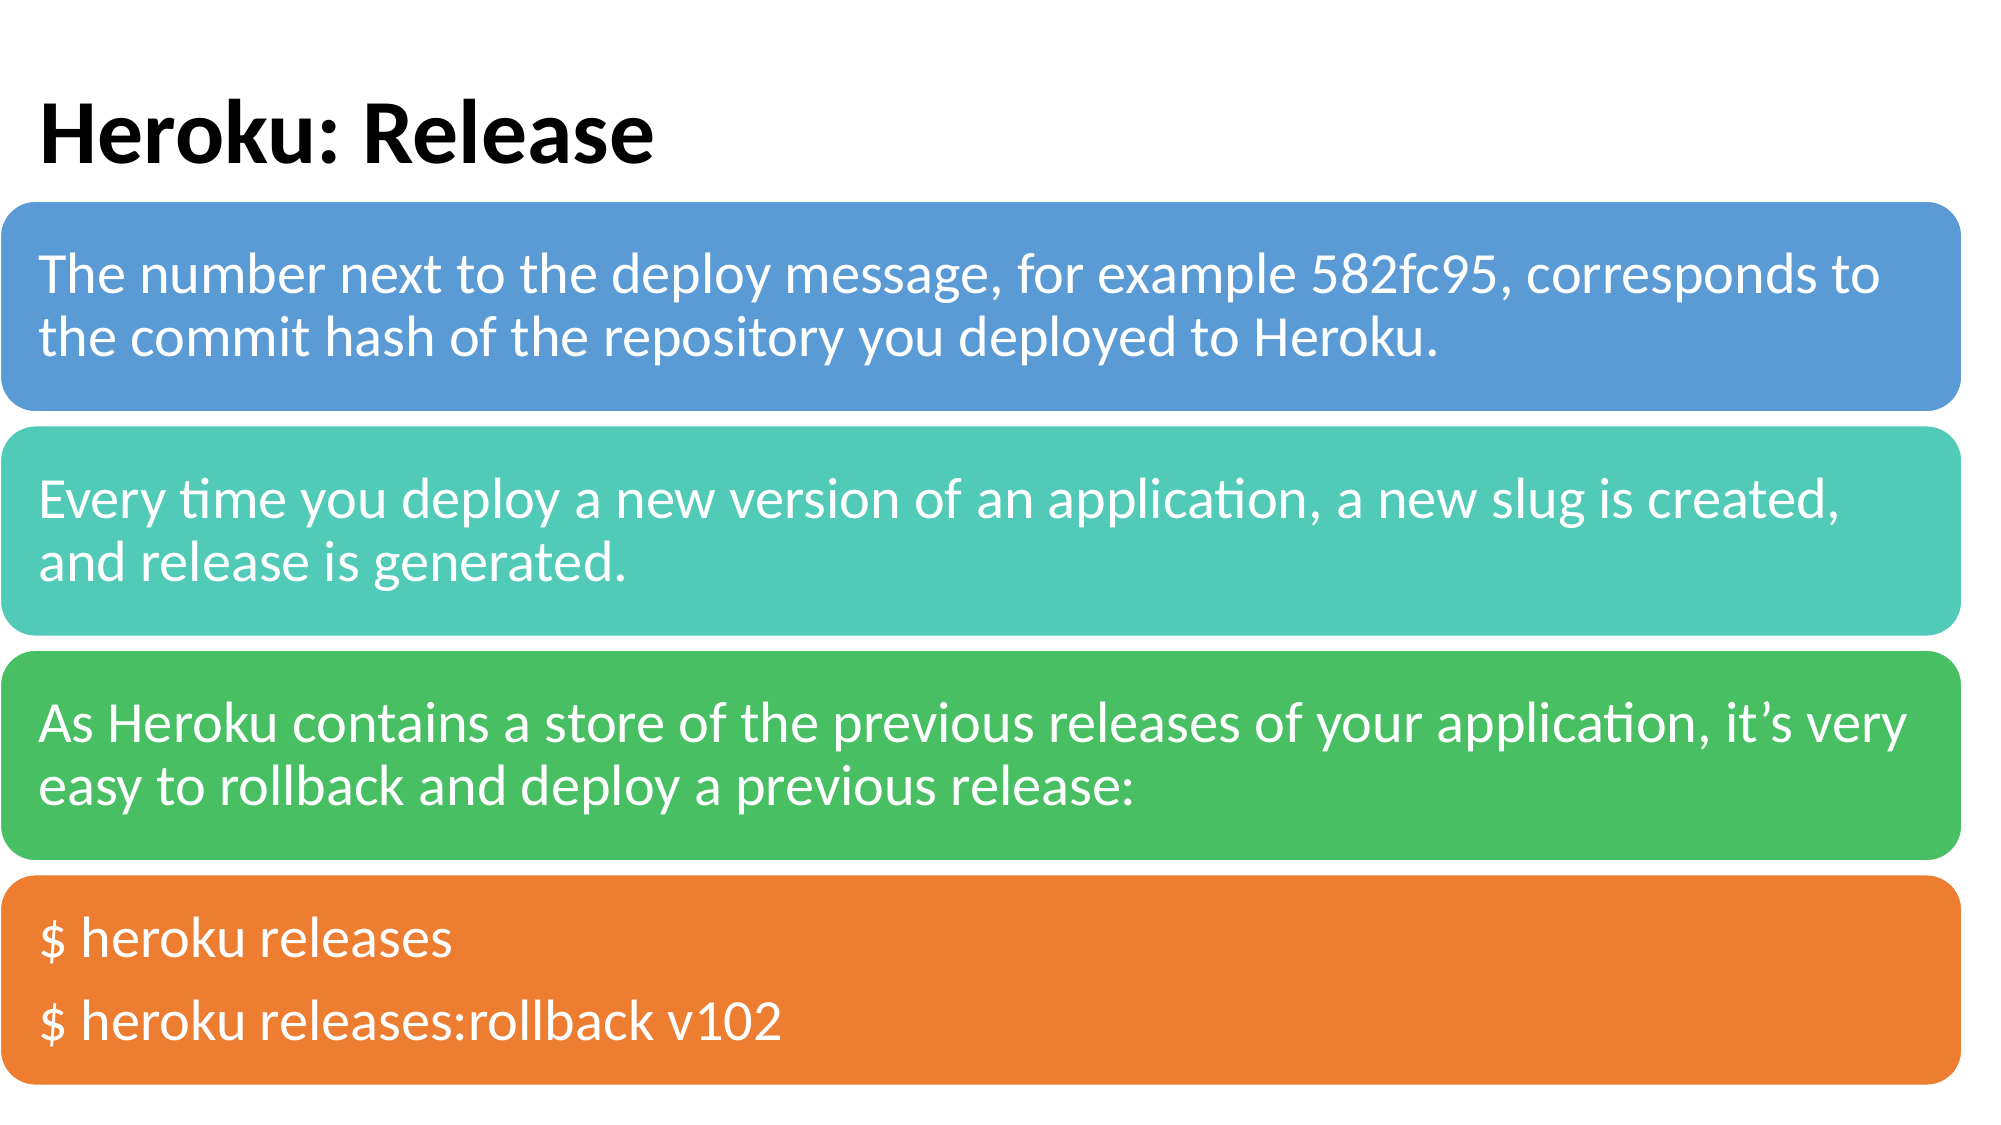

# Heroku: Release
The number next to the deploy message, for example 582fc95, corresponds to the commit hash of the repository you deployed to Heroku.
Every time you deploy a new version of an application, a new slug is created, and release is generated.
As Heroku contains a store of the previous releases of your application, it’s very easy to rollback and deploy a previous release:
$ heroku releases
$ heroku releases:rollback v102